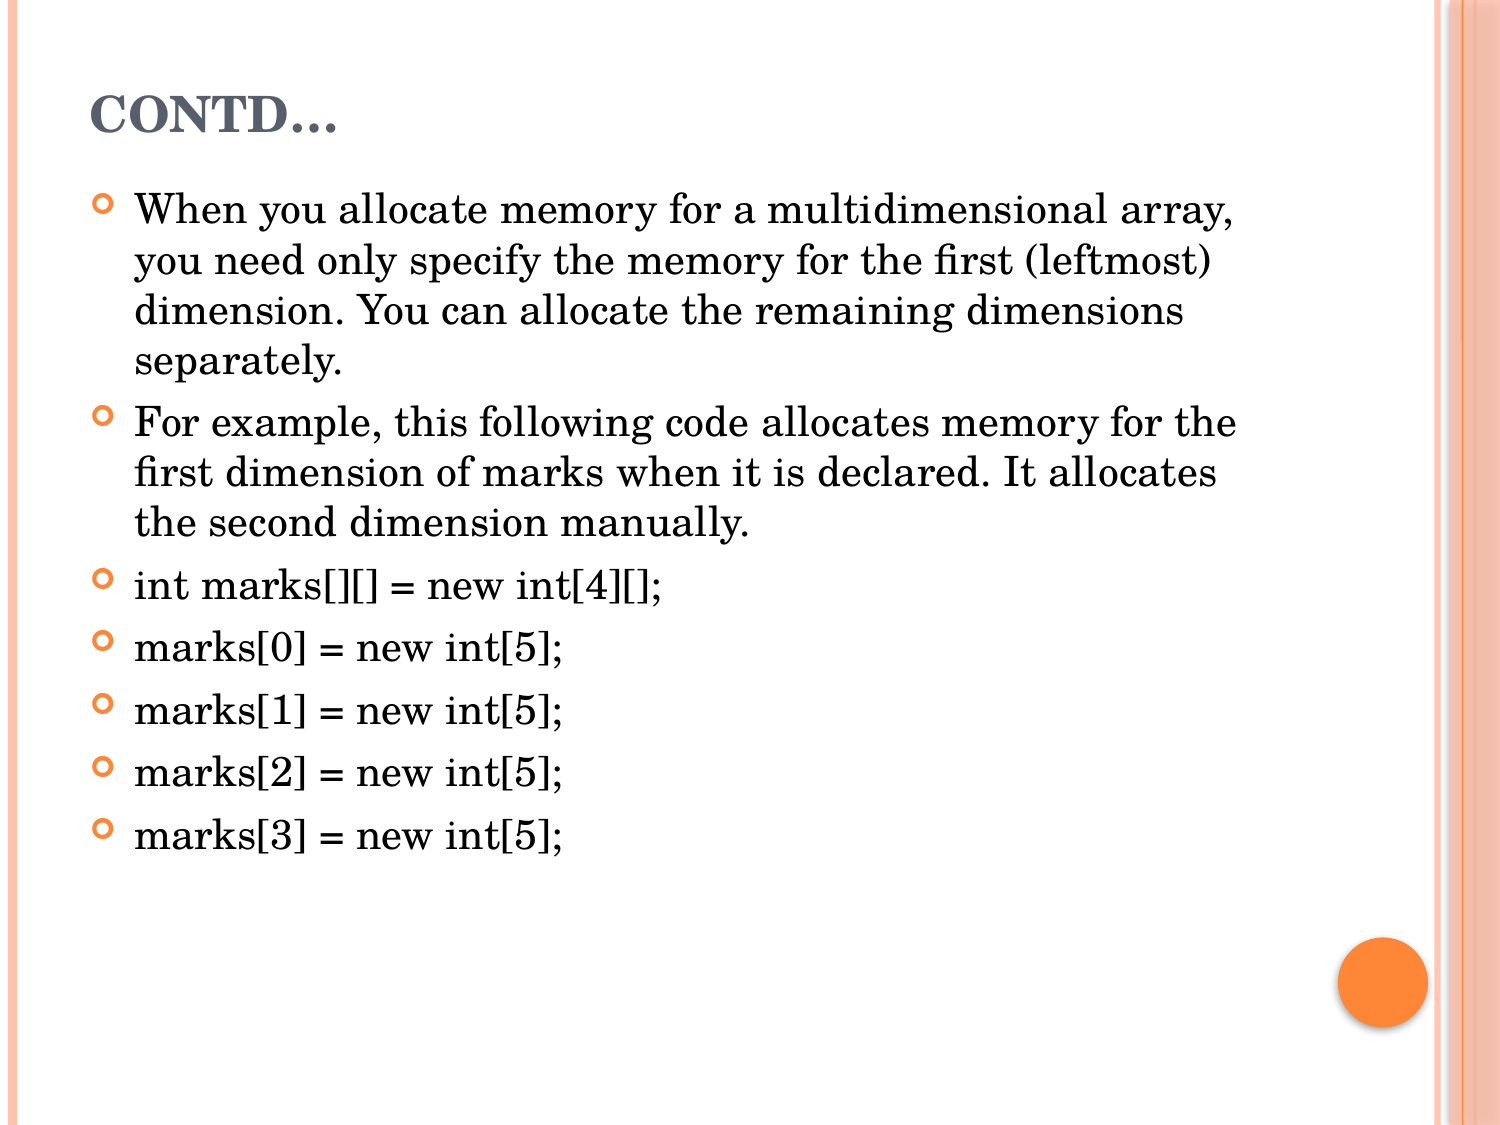

# Contd…
When you allocate memory for a multidimensional array, you need only specify the memory for the first (leftmost) dimension. You can allocate the remaining dimensions separately.
For example, this following code allocates memory for the first dimension of marks when it is declared. It allocates the second dimension manually.
int marks[][] = new int[4][];
marks[0] = new int[5];
marks[1] = new int[5];
marks[2] = new int[5];
marks[3] = new int[5];